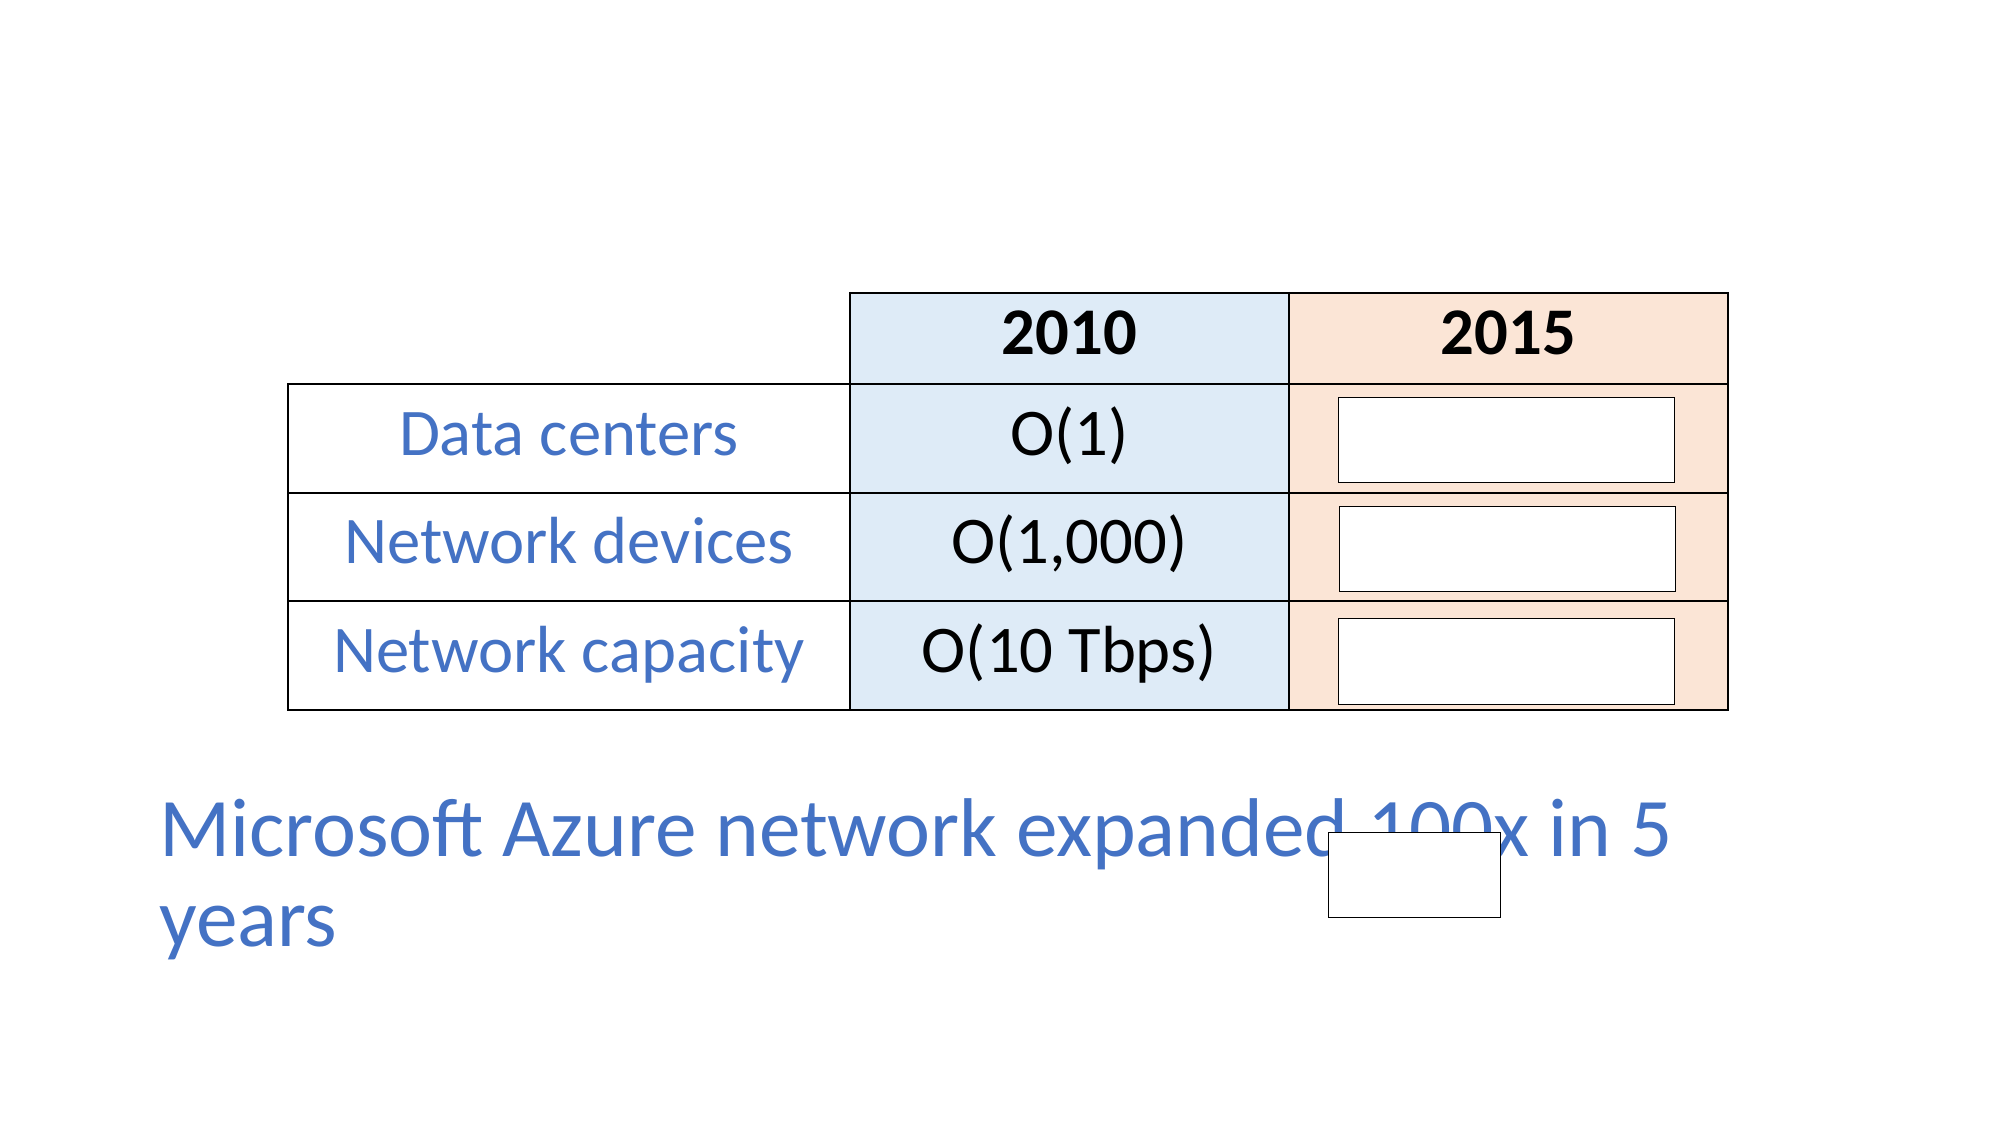

|  | 2010 | 2015 |
| --- | --- | --- |
| Data centers | O(1) | O(100) |
| Network devices | O(1,000) | O(100,000) |
| Network capacity | O(10 Tbps) | O(1 Pbps) |

# Microsoft Azure network expanded 100x in 5 years